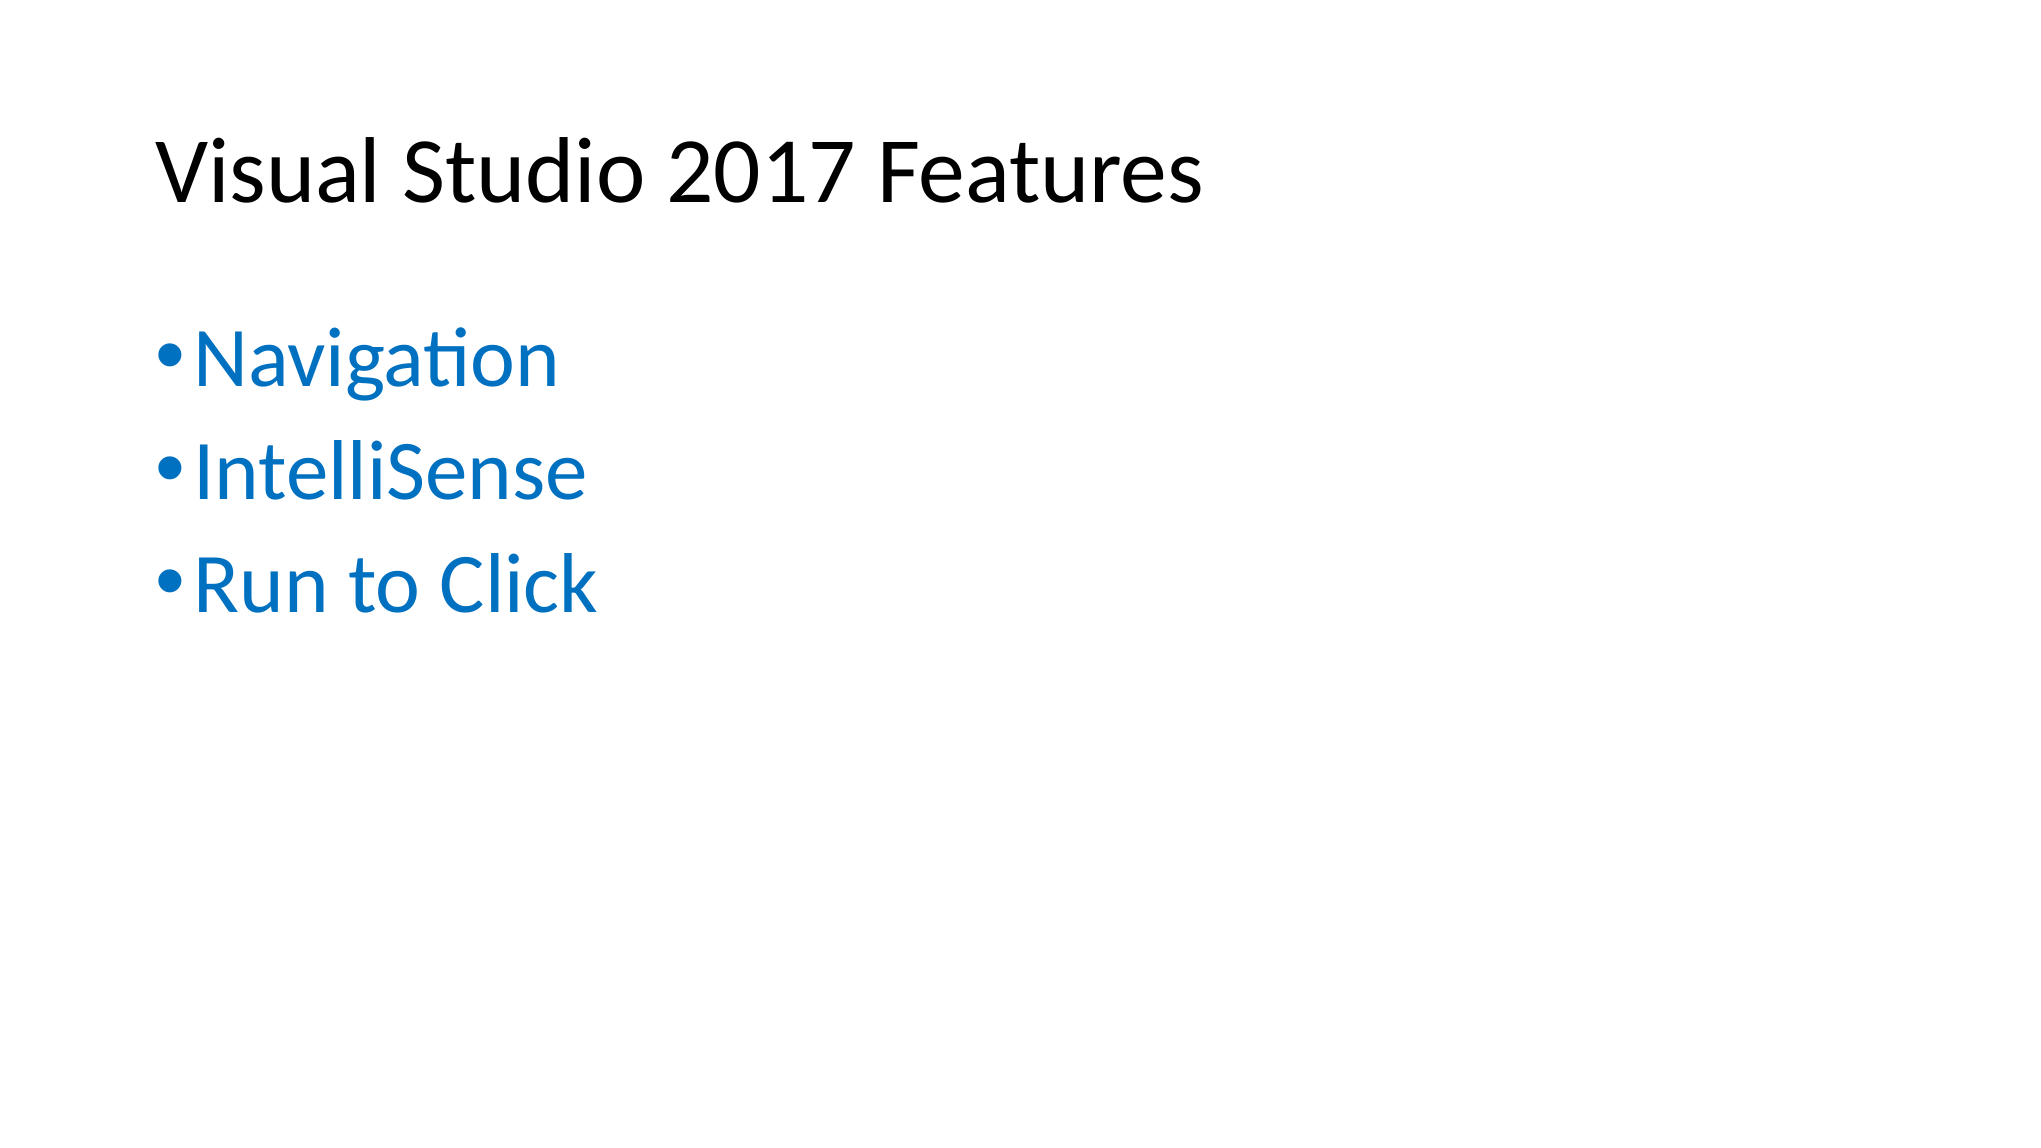

# Visual Studio 2017 Features
Navigation
IntelliSense
Run to Click